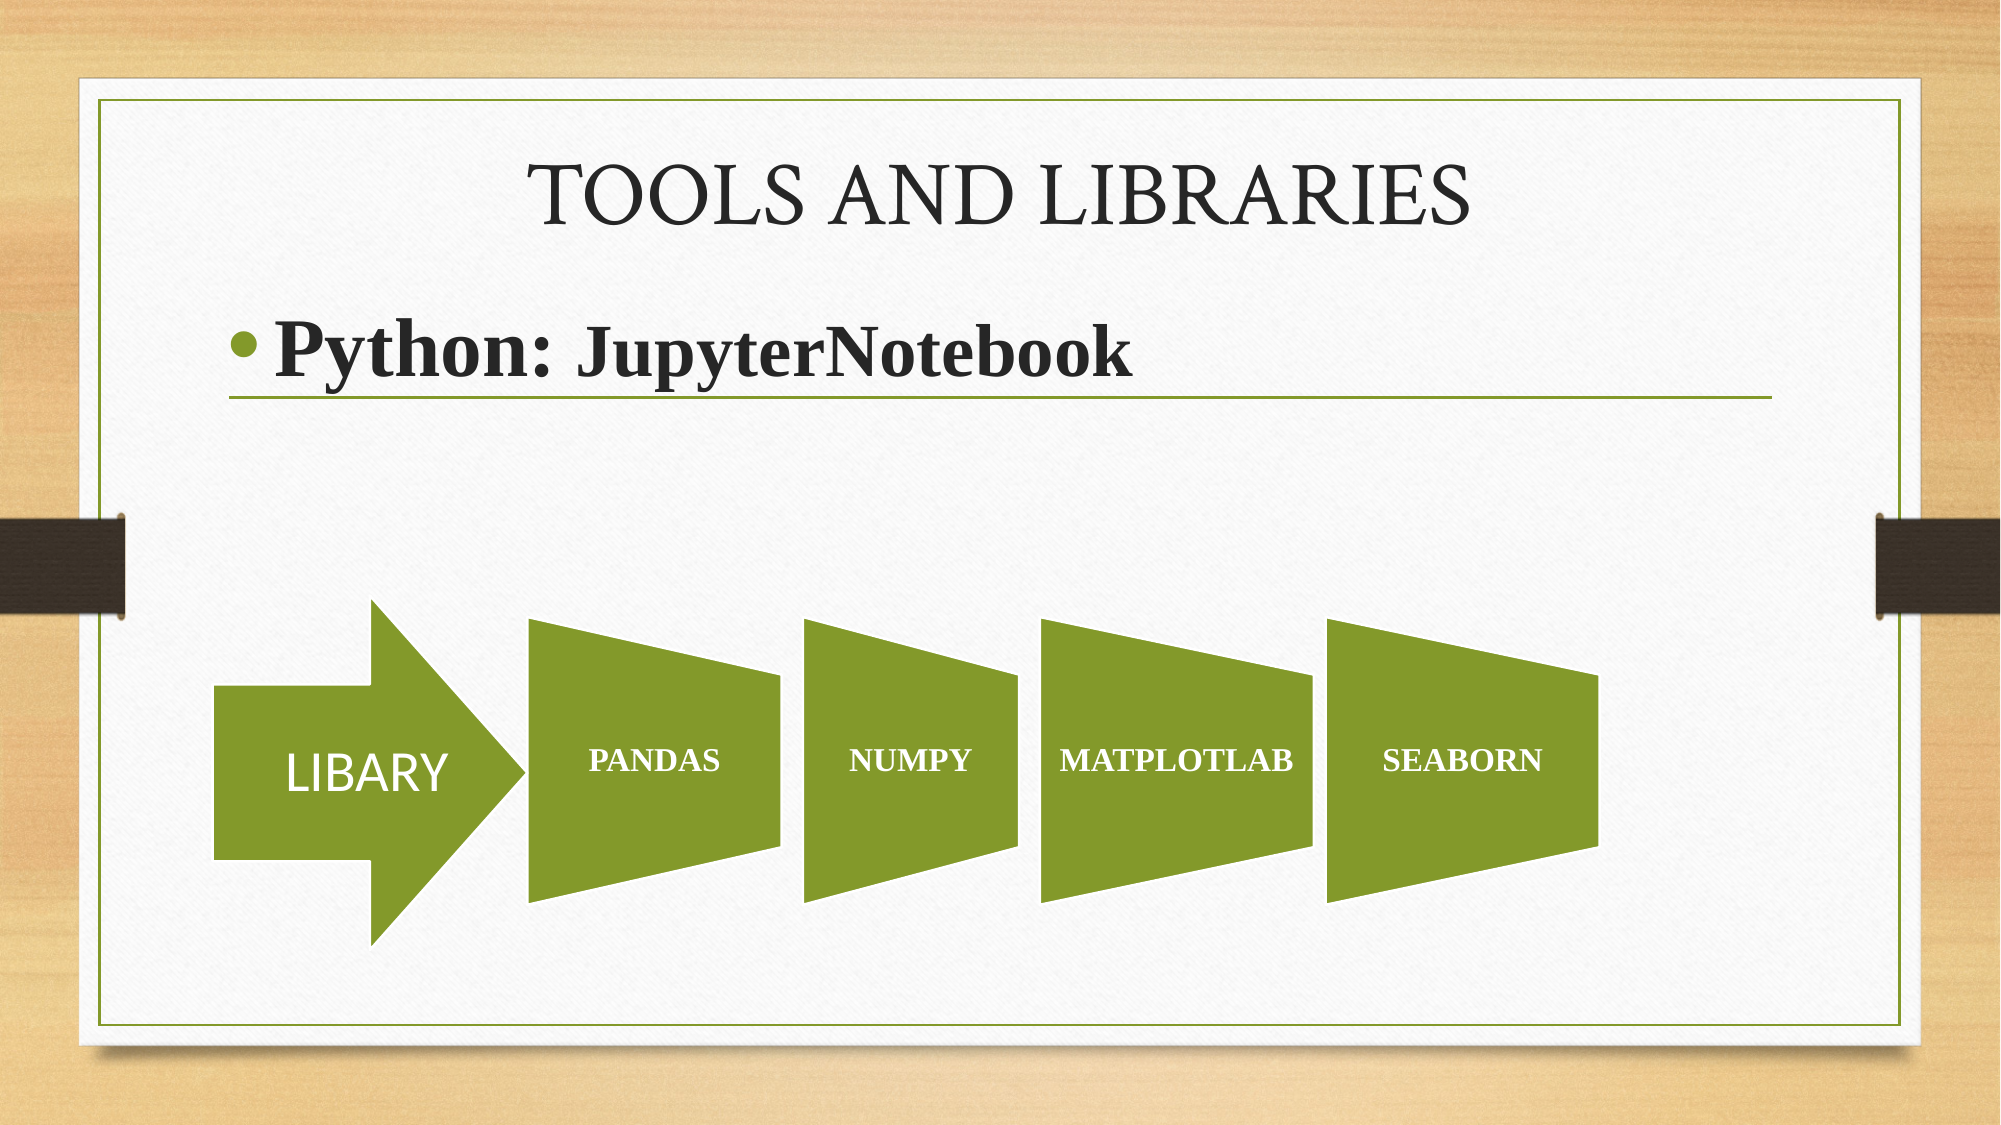

# TOOLS AND LIBRARIES

Python: JupyterNotebook

LIBARY
PANDAS
NUMPY
MATPLOTLAB
SEABORN